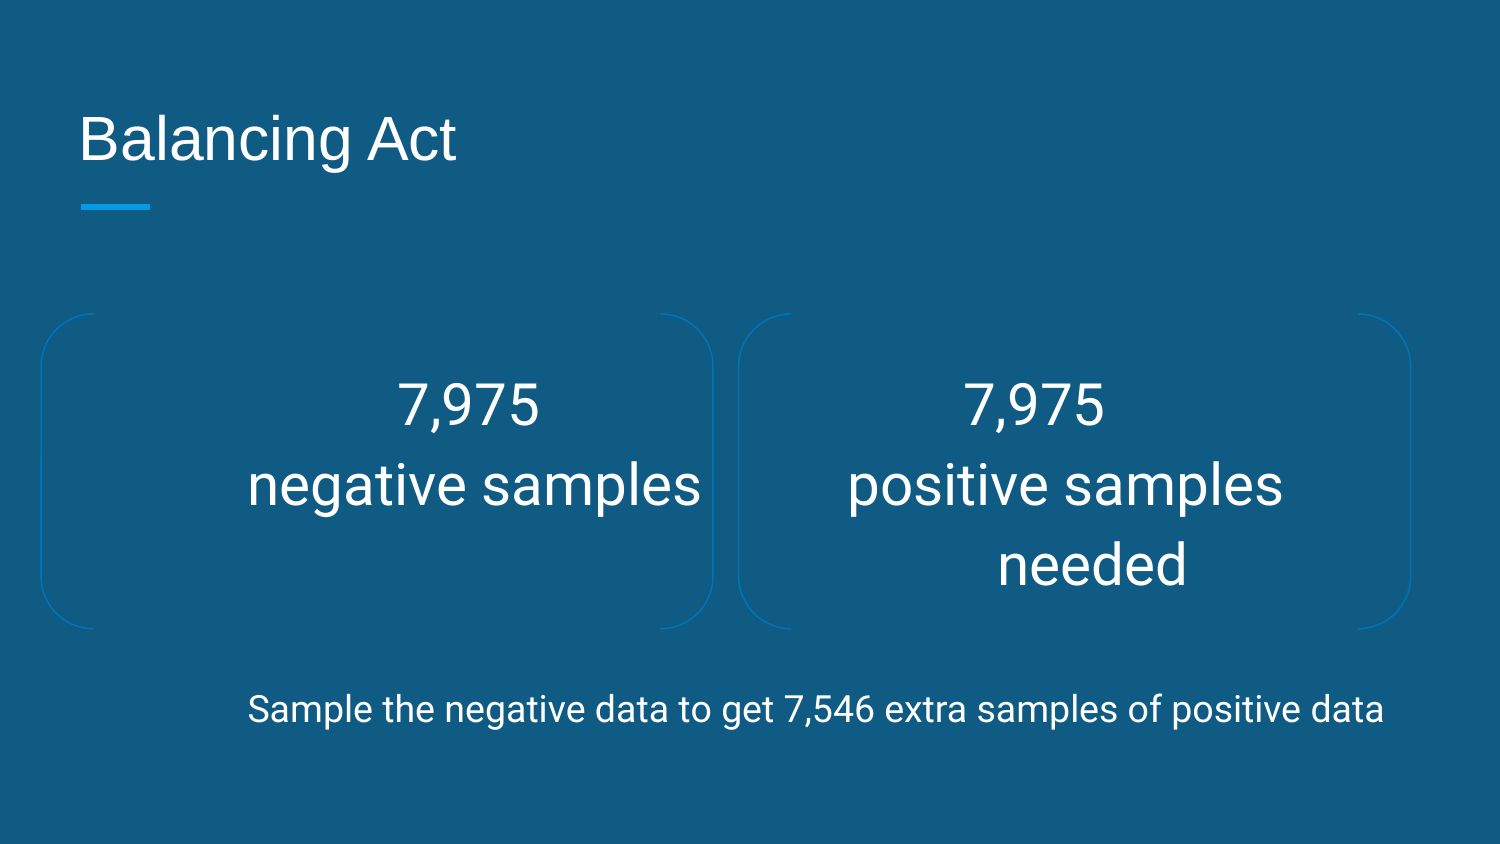

# Balancing Act

		7,975  		        7,975
	negative samples 	positive samples
						needed

	Sample the negative data to get 7,546 extra samples of positive data